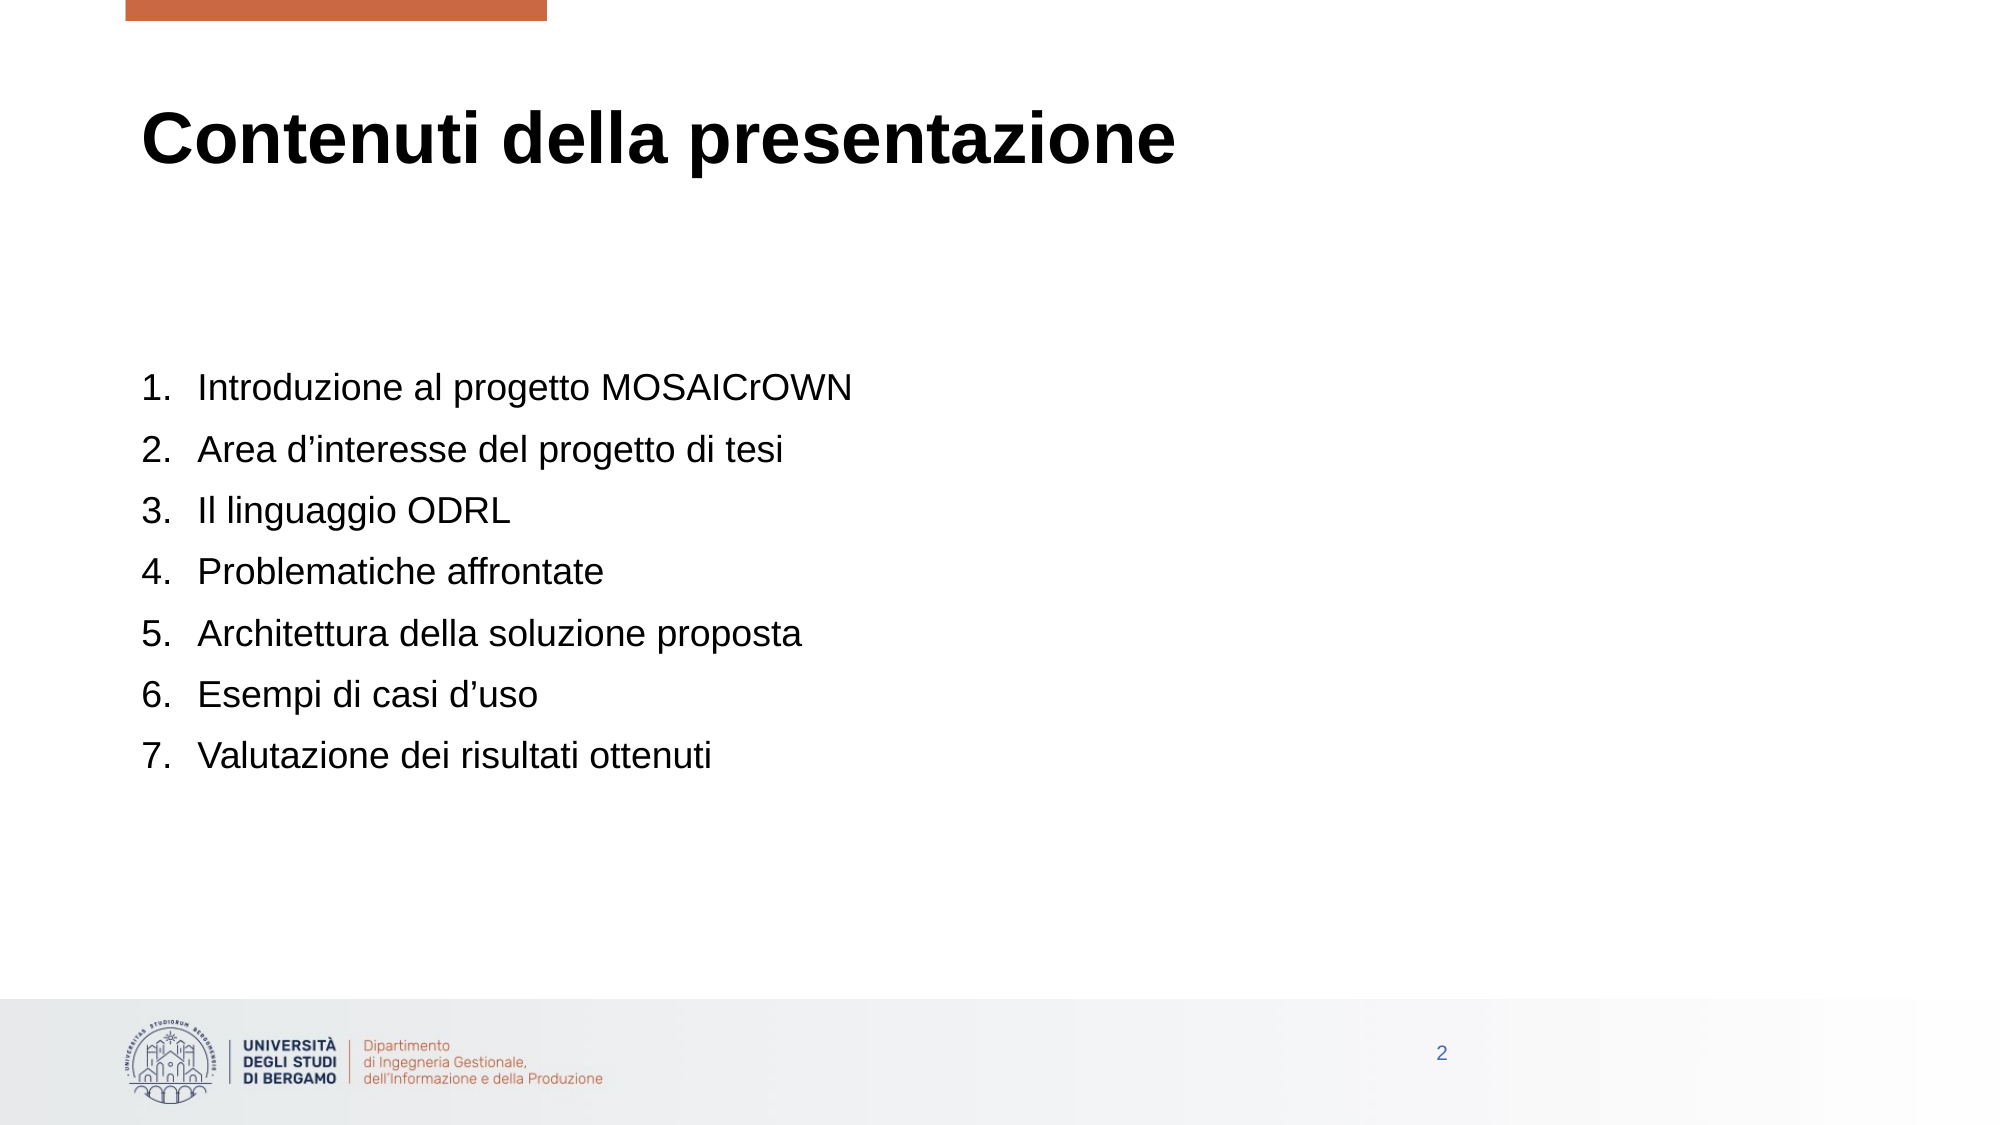

# Contenuti della presentazione
Introduzione al progetto MOSAICrOWN
Area d’interesse del progetto di tesi
Il linguaggio ODRL
Problematiche affrontate
Architettura della soluzione proposta
Esempi di casi d’uso
Valutazione dei risultati ottenuti
2